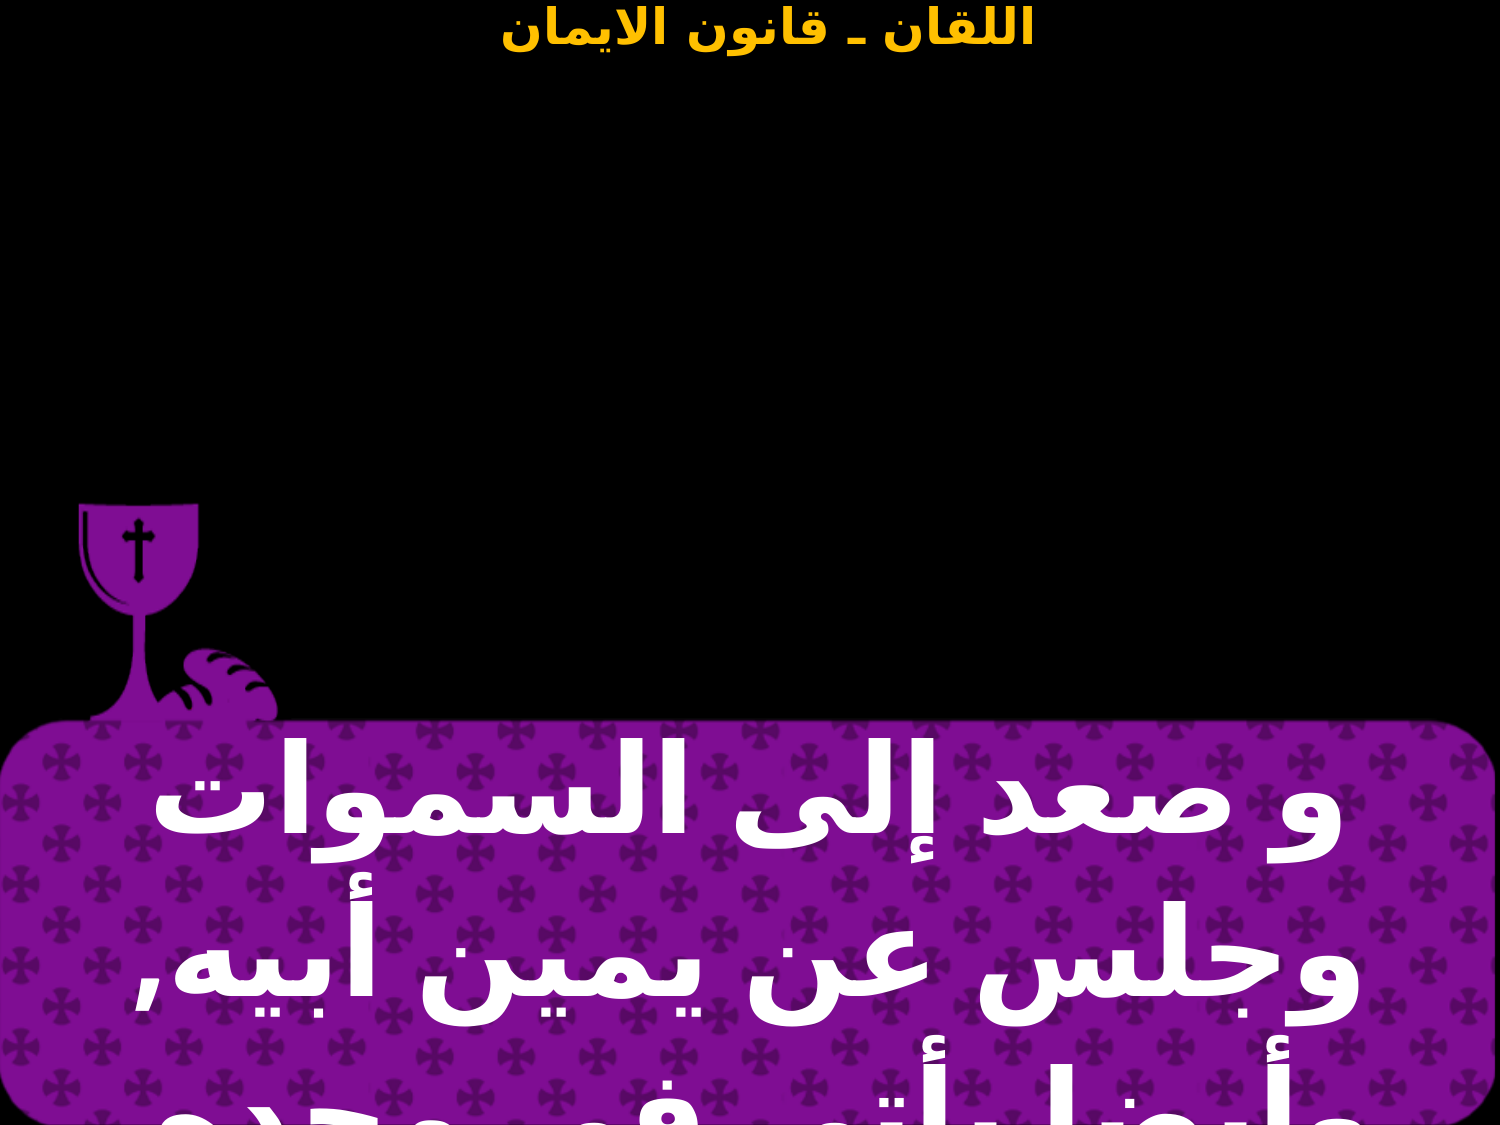

| و صعد إلى السموات وجلس عن يمين أبيه, وأيضا يأتي فى مجده |
| --- |